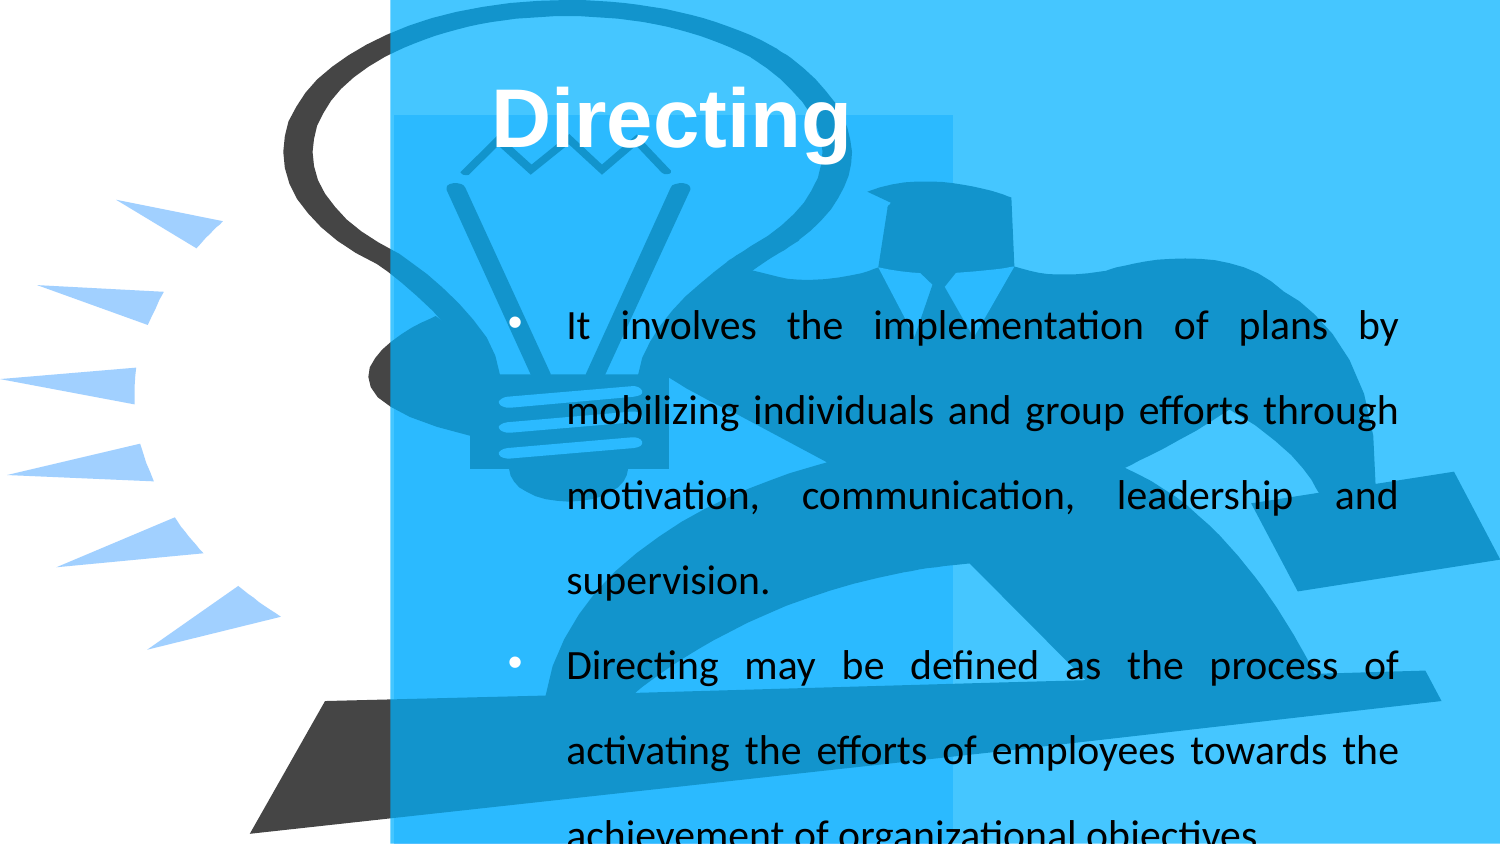

# Directing
It involves the implementation of plans by mobilizing individuals and group efforts through motivation, communication, leadership and supervision.
Directing may be defined as the process of activating the efforts of employees towards the achievement of organizational objectives.